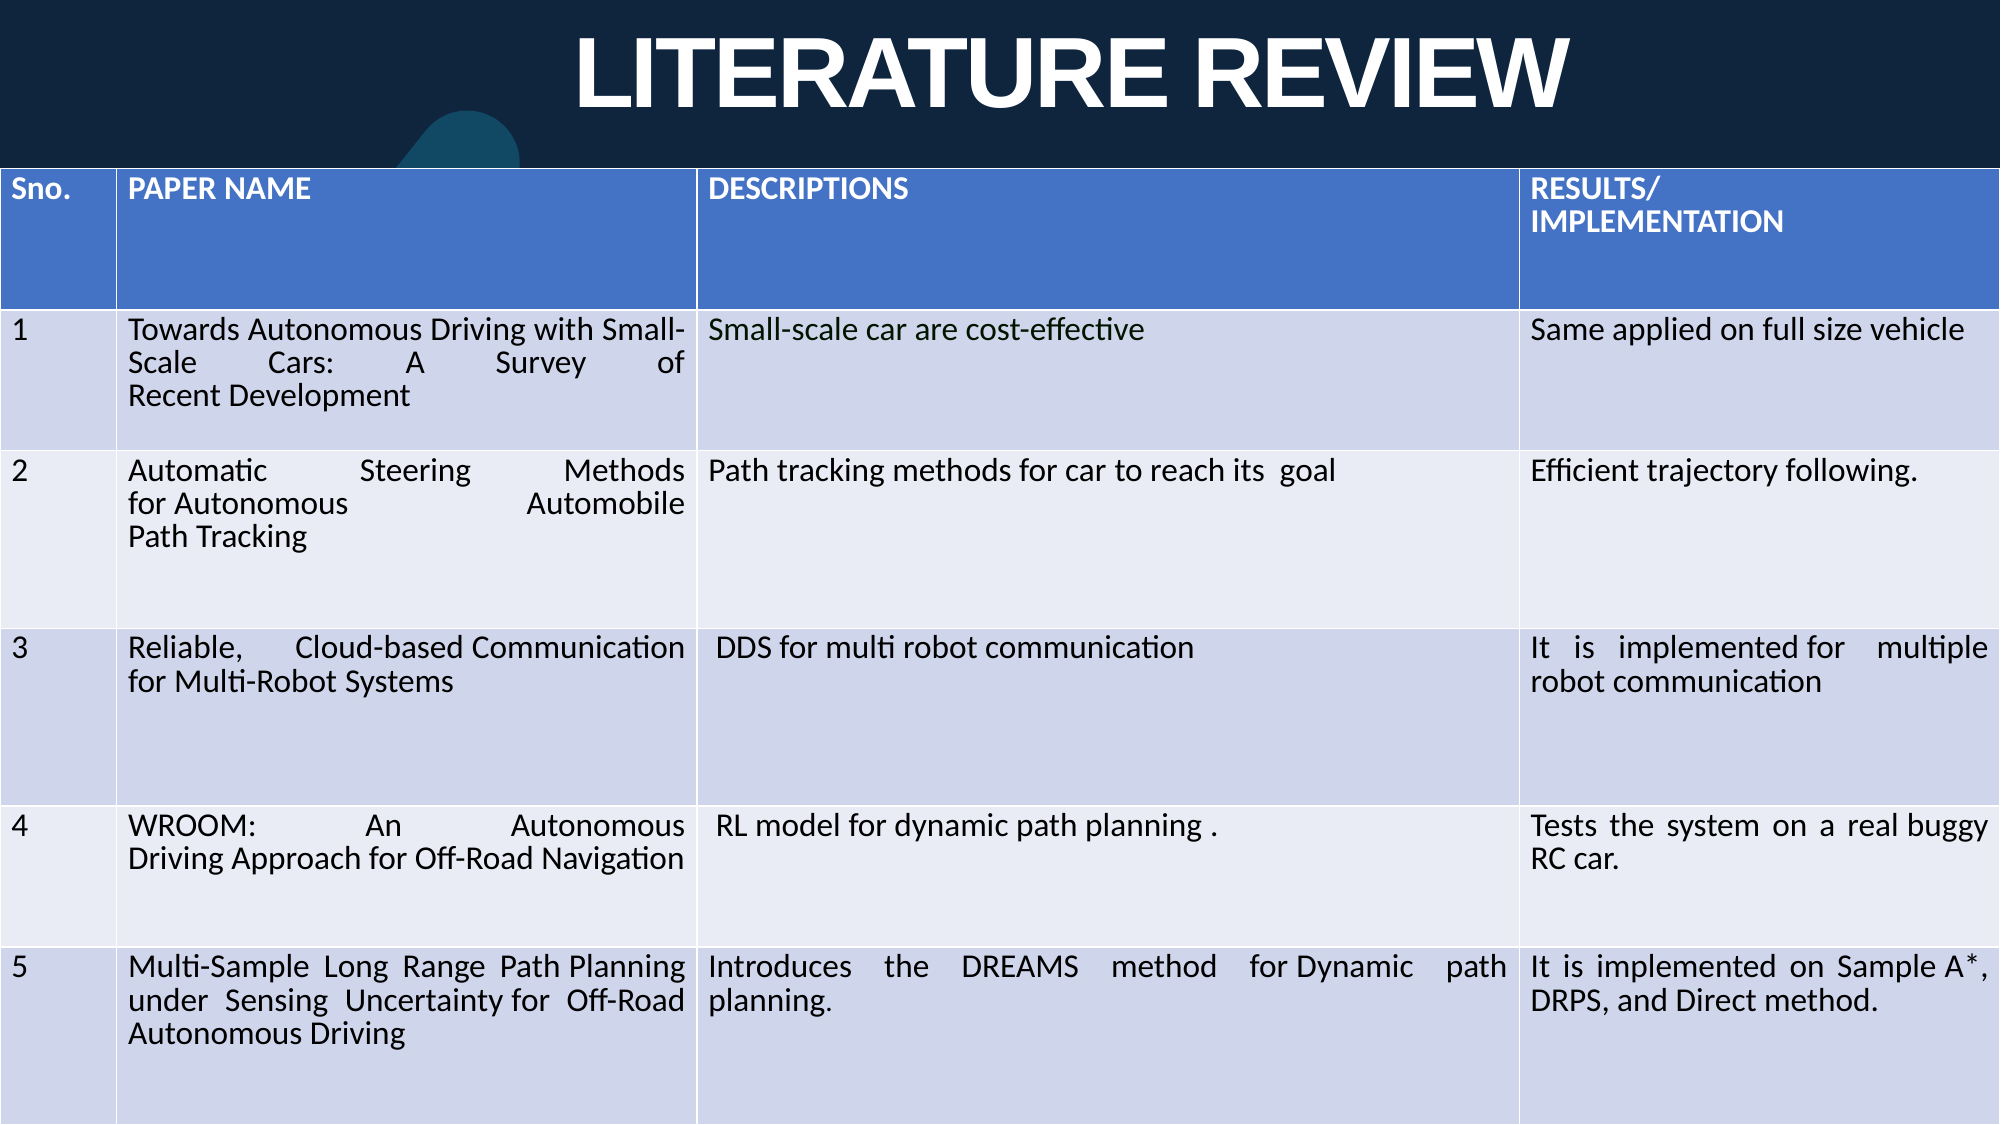

LITERATURE REVIEW

| Sno.​ | PAPER NAME​ | DESCRIPTIONS​ | RESULTS/​ IMPLEMENTATION​ |
| --- | --- | --- | --- |
| 1​ | Towards Autonomous Driving with Small-Scale Cars: A Survey of Recent Development​ | Small-scale car are cost-effective | Same applied on full size vehicle |
| 2​ | Automatic Steering Methods for Autonomous Automobile Path Tracking​ | Path tracking methods for car to reach its goal | Efficient trajectory following. |
| 3​ | Reliable, Cloud-based Communication for Multi-Robot Systems​ | DDS for multi robot communication | It is implemented for  multiple robot communication ​ |
| 4​ | WROOM: An Autonomous Driving Approach for Off-Road Navigation​ | RL model for dynamic path planning .​ | Tests the system on a real buggy RC car.​ ​ |
| 5​ | Multi-Sample Long Range Path Planning under Sensing Uncertainty for Off-Road Autonomous Driving​ | Introduces the DREAMS method for Dynamic path planning.​ | It is implemented on Sample A\*, DRPS, and Direct method. |

15